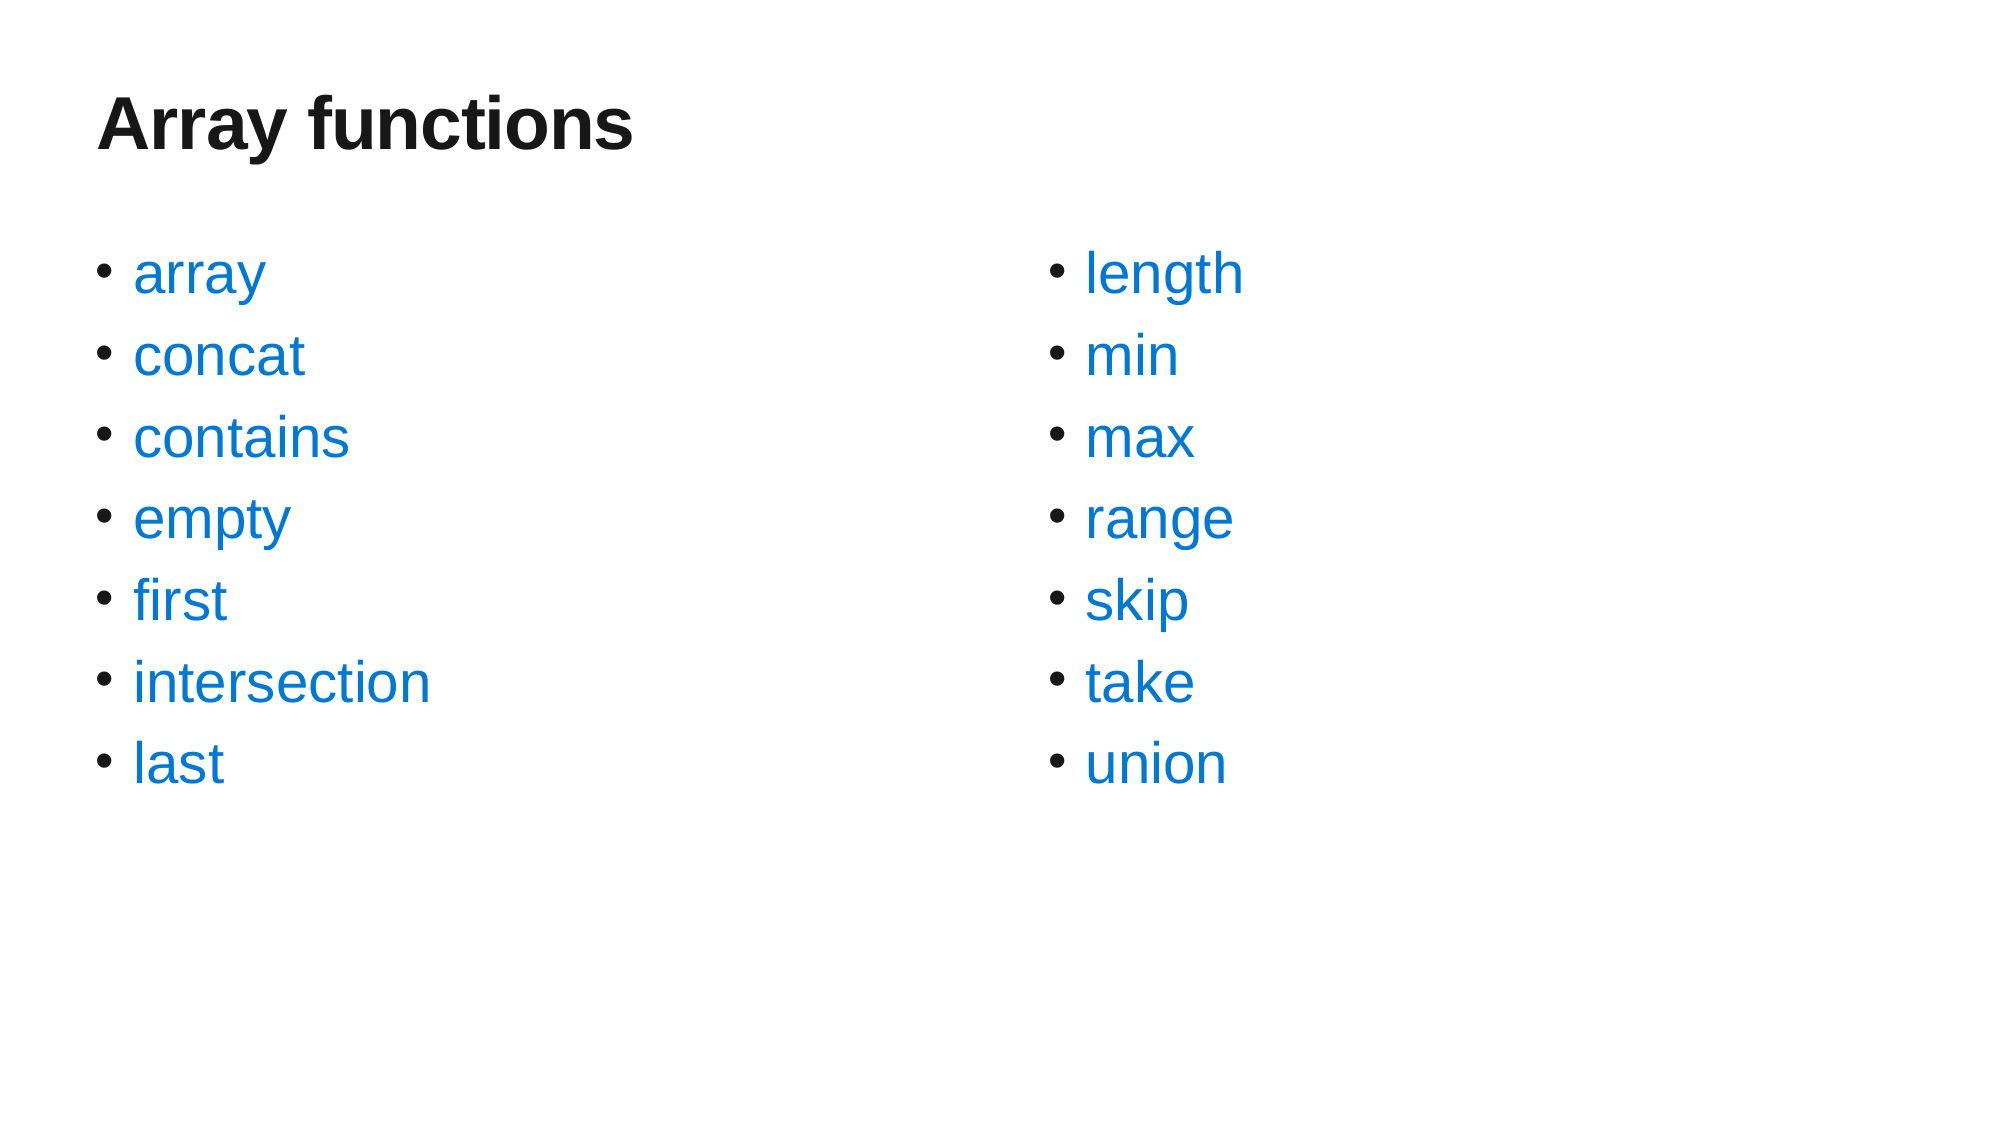

# Array functions
array
concat
contains
empty
first
intersection
last

length
min
max
range
skip
take
union